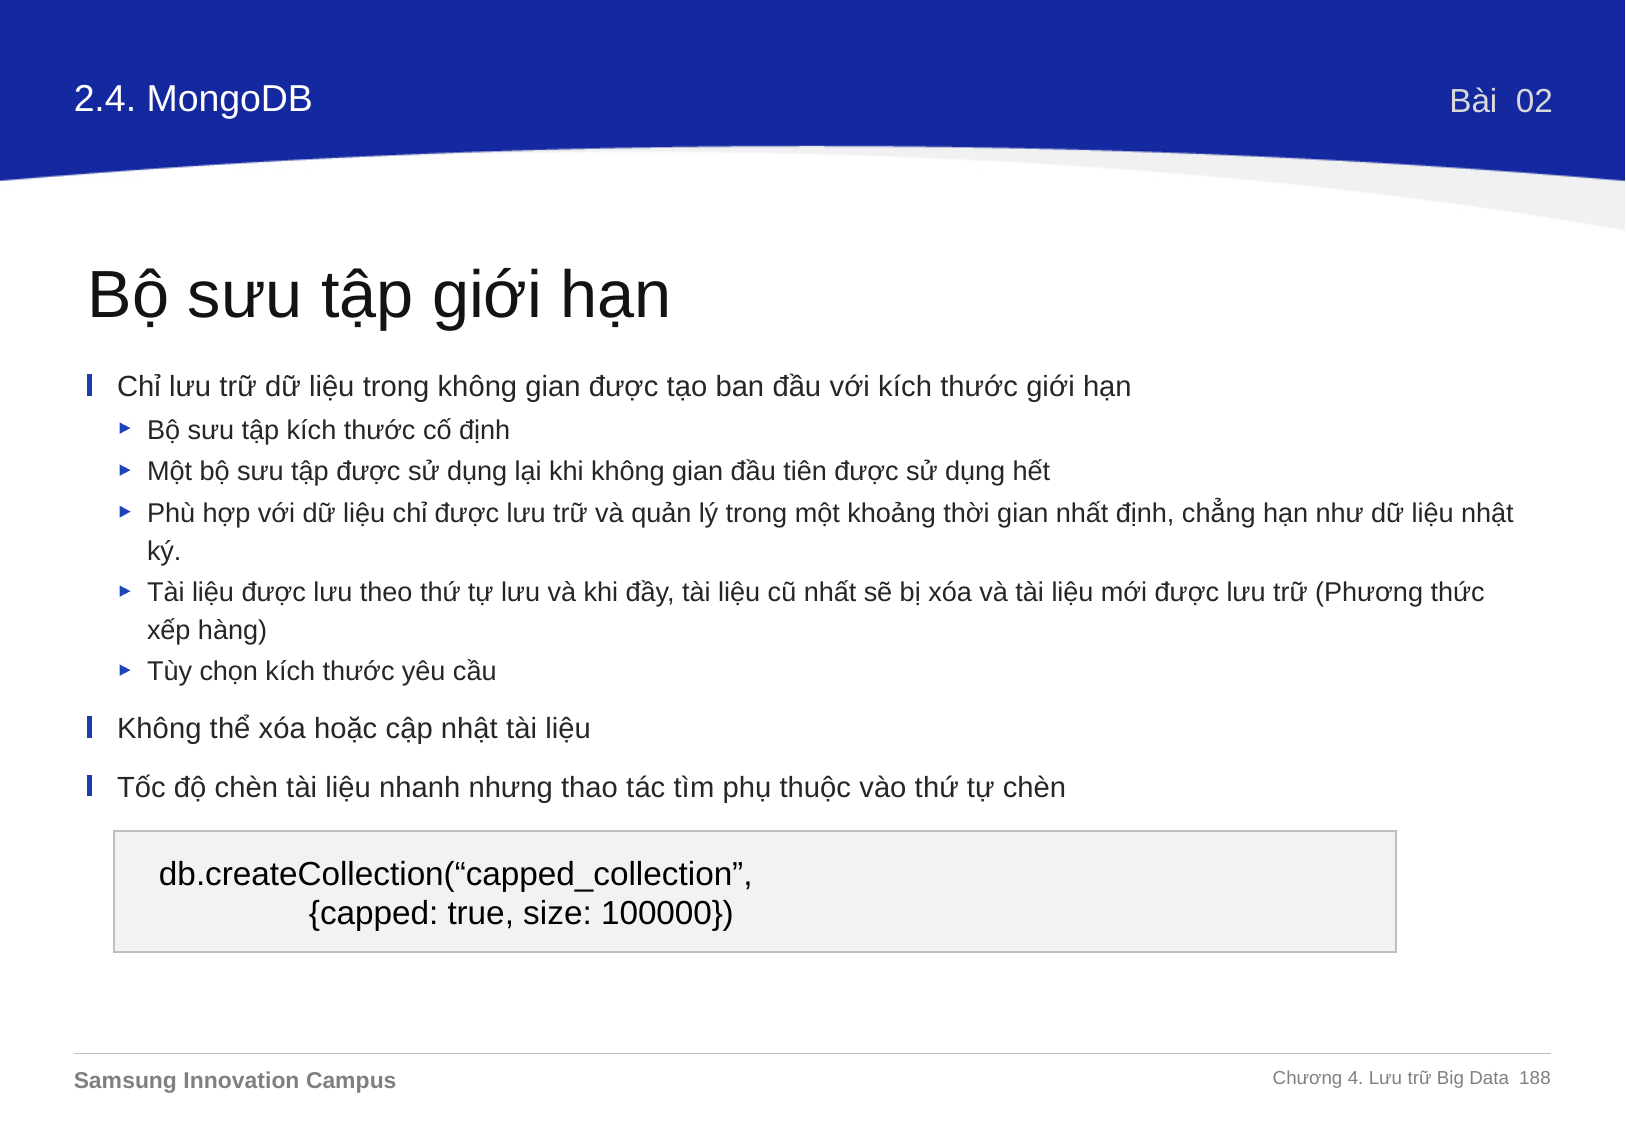

2.4. MongoDB
Bài  02
Bộ sưu tập giới hạn
Chỉ lưu trữ dữ liệu trong không gian được tạo ban đầu với kích thước giới hạn
Bộ sưu tập kích thước cố định
Một bộ sưu tập được sử dụng lại khi không gian đầu tiên được sử dụng hết
Phù hợp với dữ liệu chỉ được lưu trữ và quản lý trong một khoảng thời gian nhất định, chẳng hạn như dữ liệu nhật ký.
Tài liệu được lưu theo thứ tự lưu và khi đầy, tài liệu cũ nhất sẽ bị xóa và tài liệu mới được lưu trữ (Phương thức xếp hàng)
Tùy chọn kích thước yêu cầu
Không thể xóa hoặc cập nhật tài liệu
Tốc độ chèn tài liệu nhanh nhưng thao tác tìm phụ thuộc vào thứ tự chèn
db.createCollection(“capped_collection”,
		{capped: true, size: 100000})